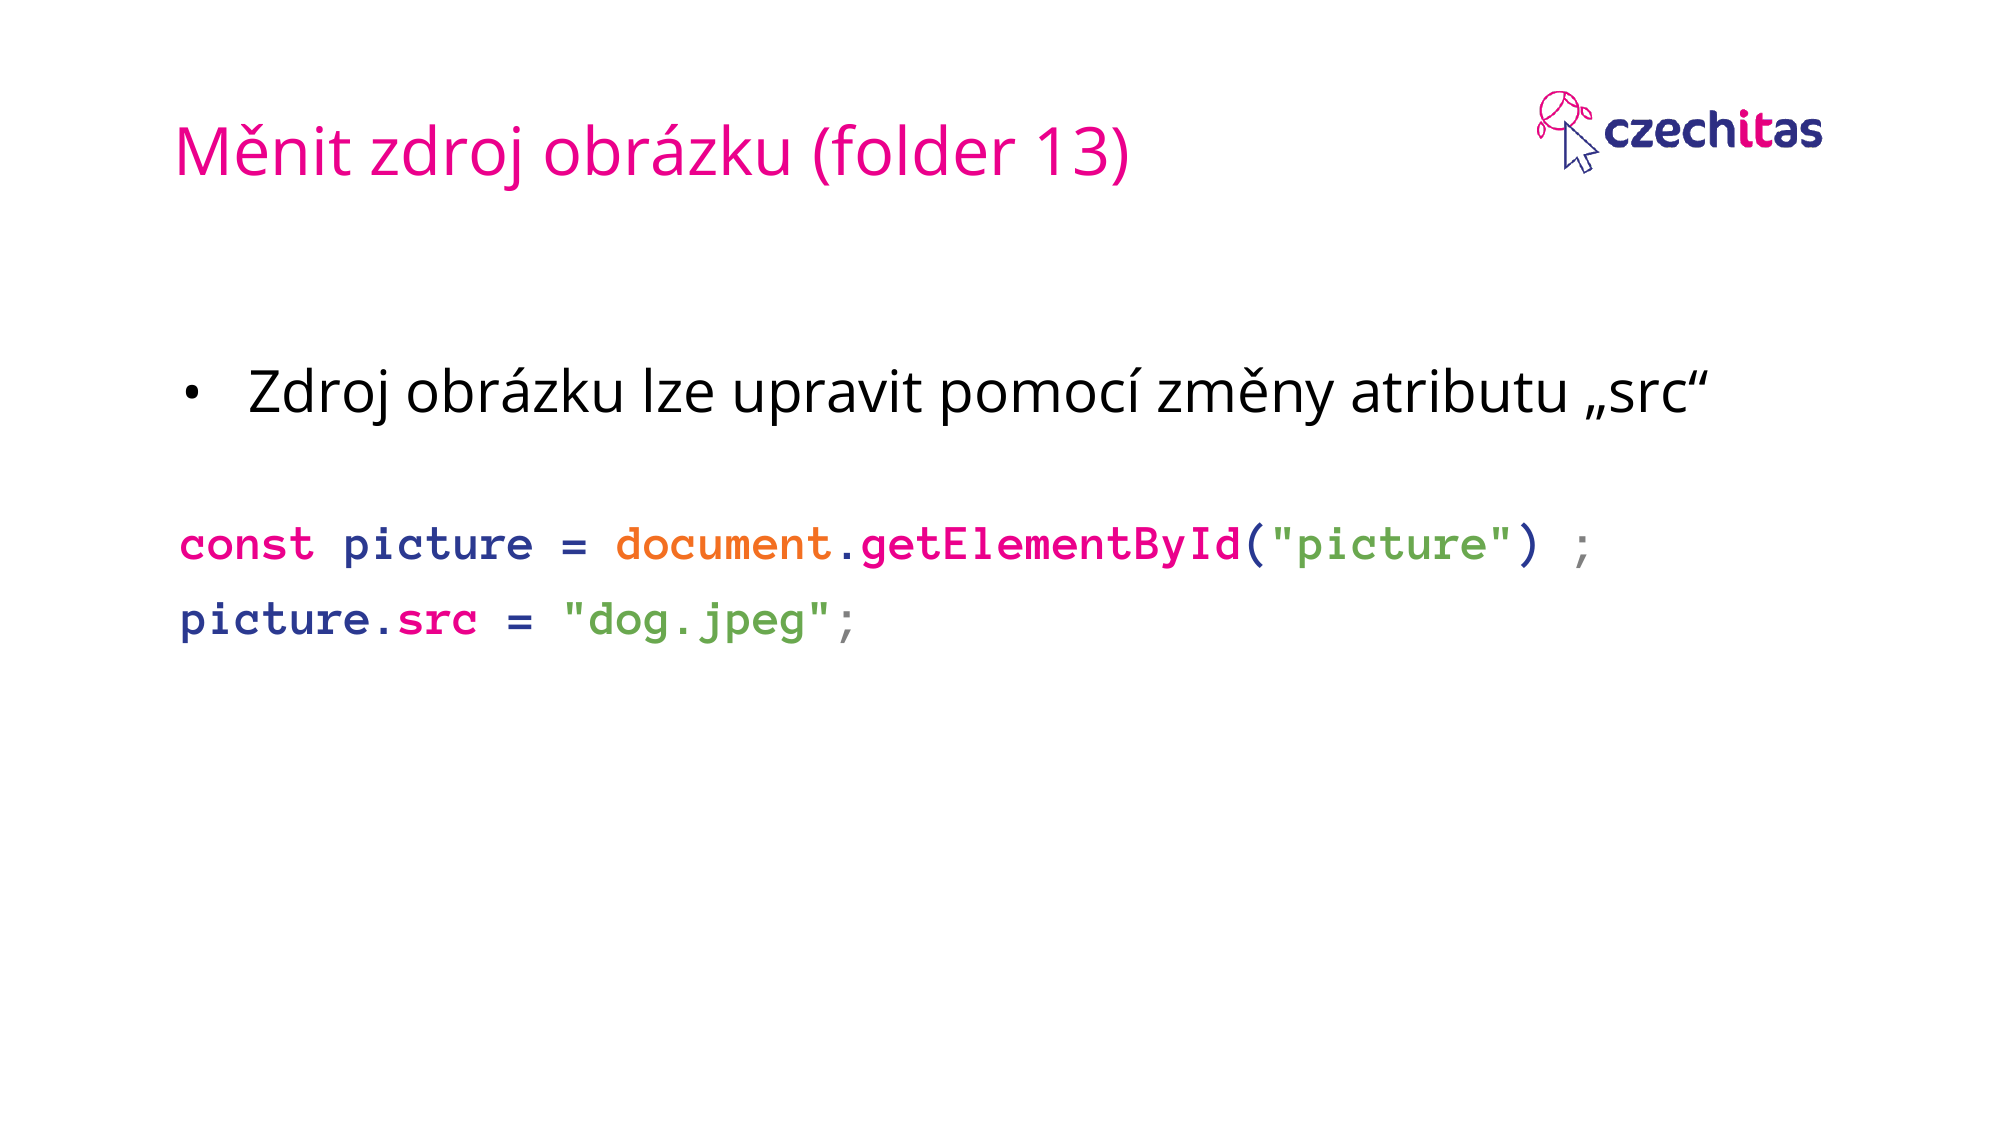

# Měnit zdroj obrázku (folder 13)
Zdroj obrázku lze upravit pomocí změny atributu „src“
const picture = document.getElementById("picture") ;
picture.src = "dog.jpeg";